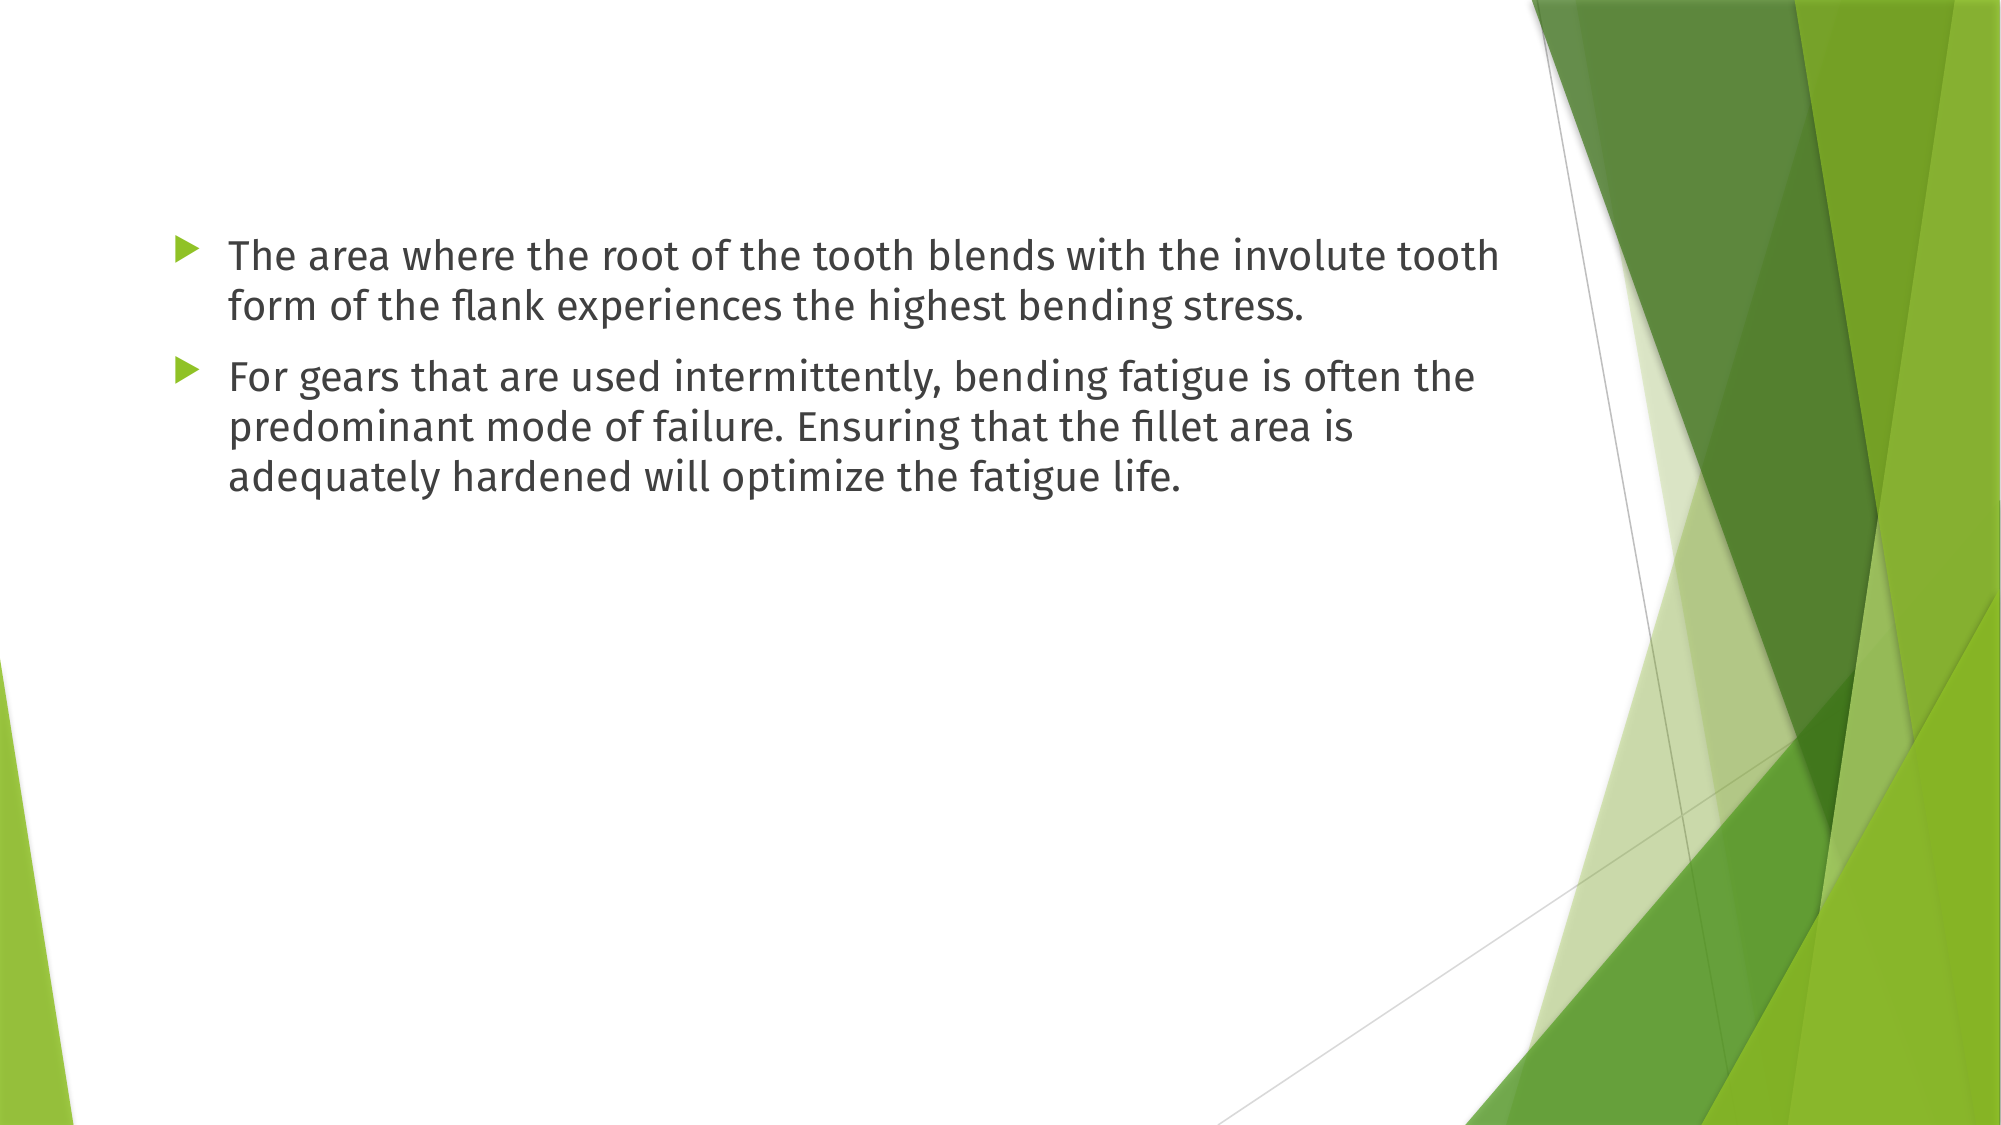

The area where the root of the tooth blends with the involute tooth form of the flank experiences the highest bending stress.
For gears that are used intermittently, bending fatigue is often the predominant mode of failure. Ensuring that the fillet area is adequately hardened will optimize the fatigue life.